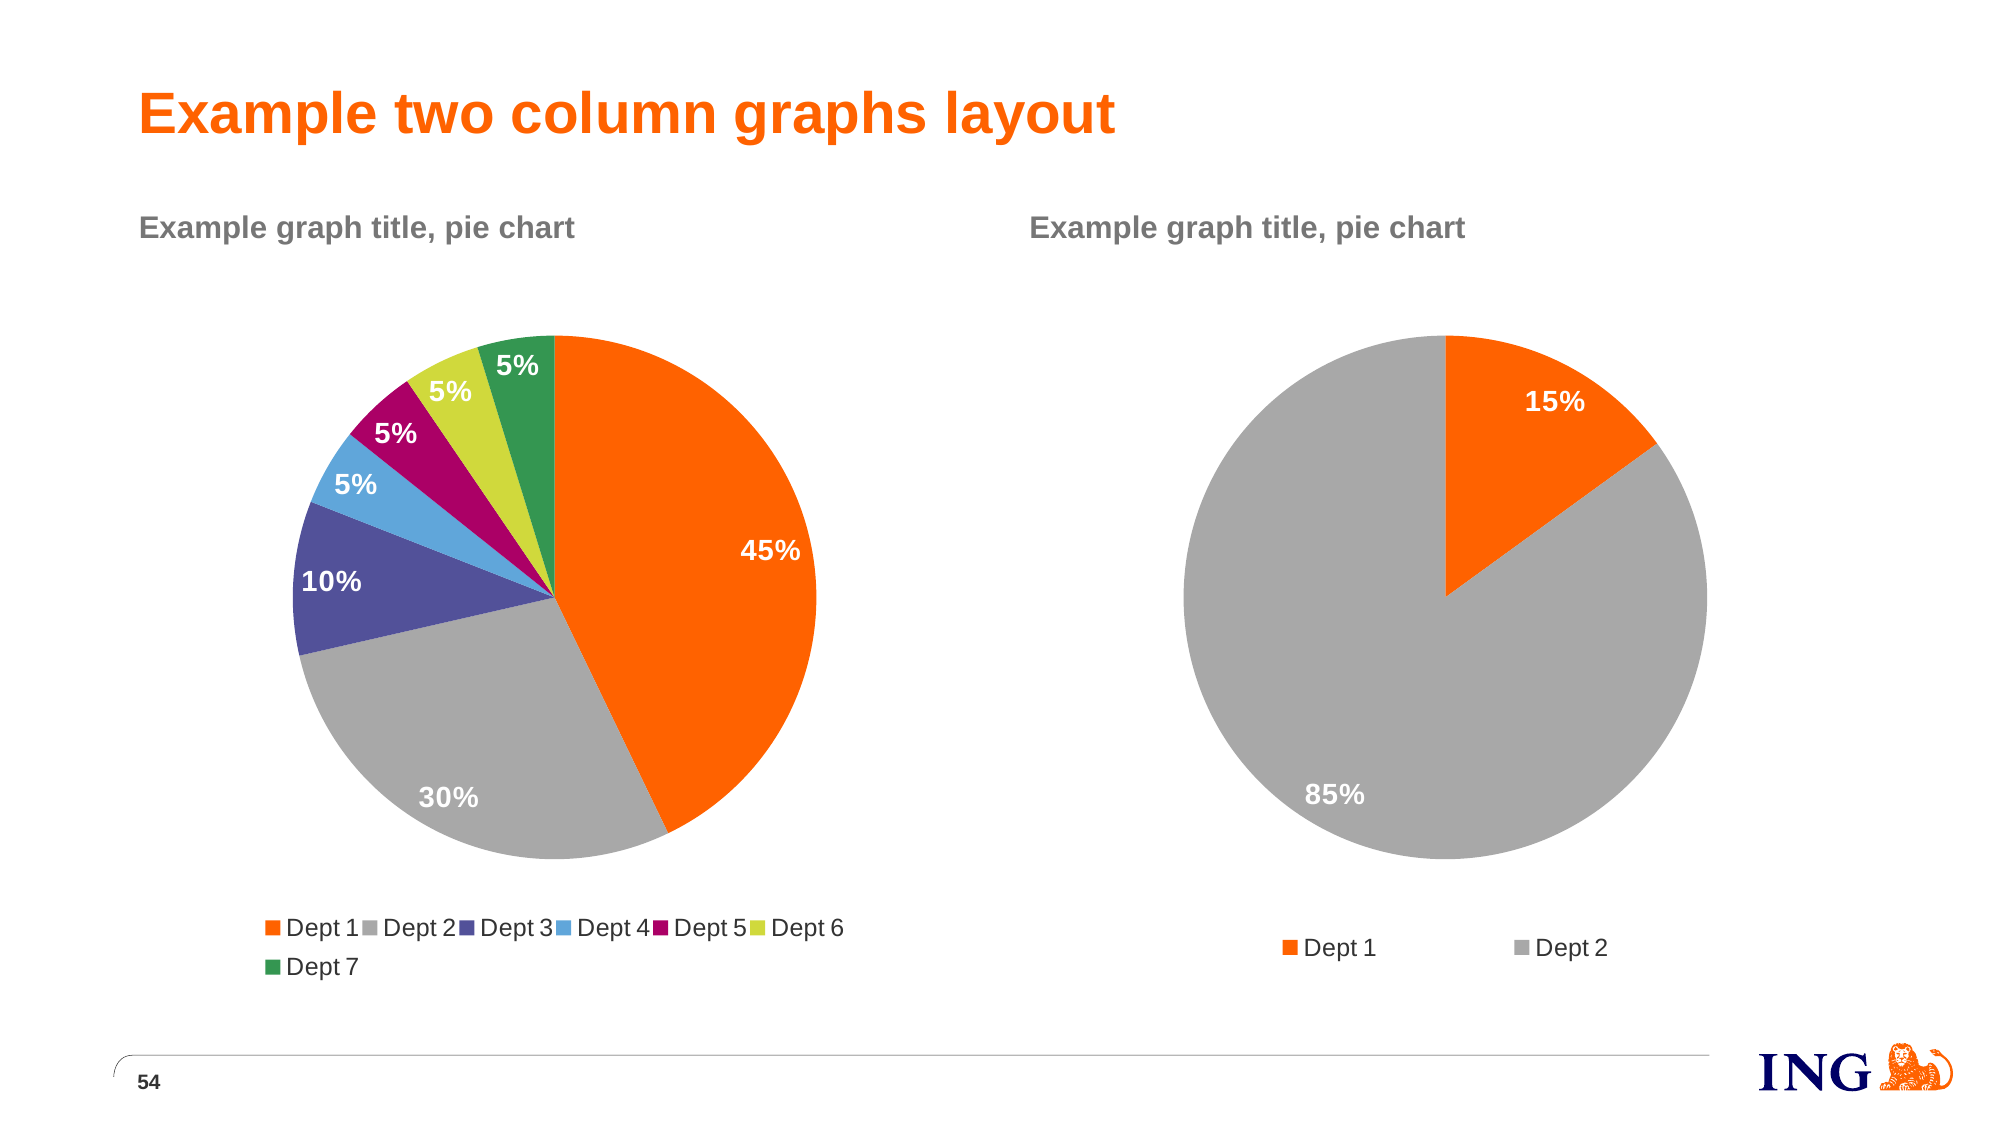

# Example two column graphs layout
Example graph title, pie chart
Example graph title, pie chart

### Chart

| Category | Sales |
|---|---|
| Dept 1 | 0.45 |
| Dept 2 | 0.3 |
| Dept 3 | 0.1 |
| Dept 4 | 0.05 |
| Dept 5 | 0.05 |
| Dept 6 | 0.05 |
| Dept 7 | 0.05 |

### Chart

| Category | Sales |
|---|---|
| Dept 1 | 0.15 |
| Dept 2 | 0.85 |
54